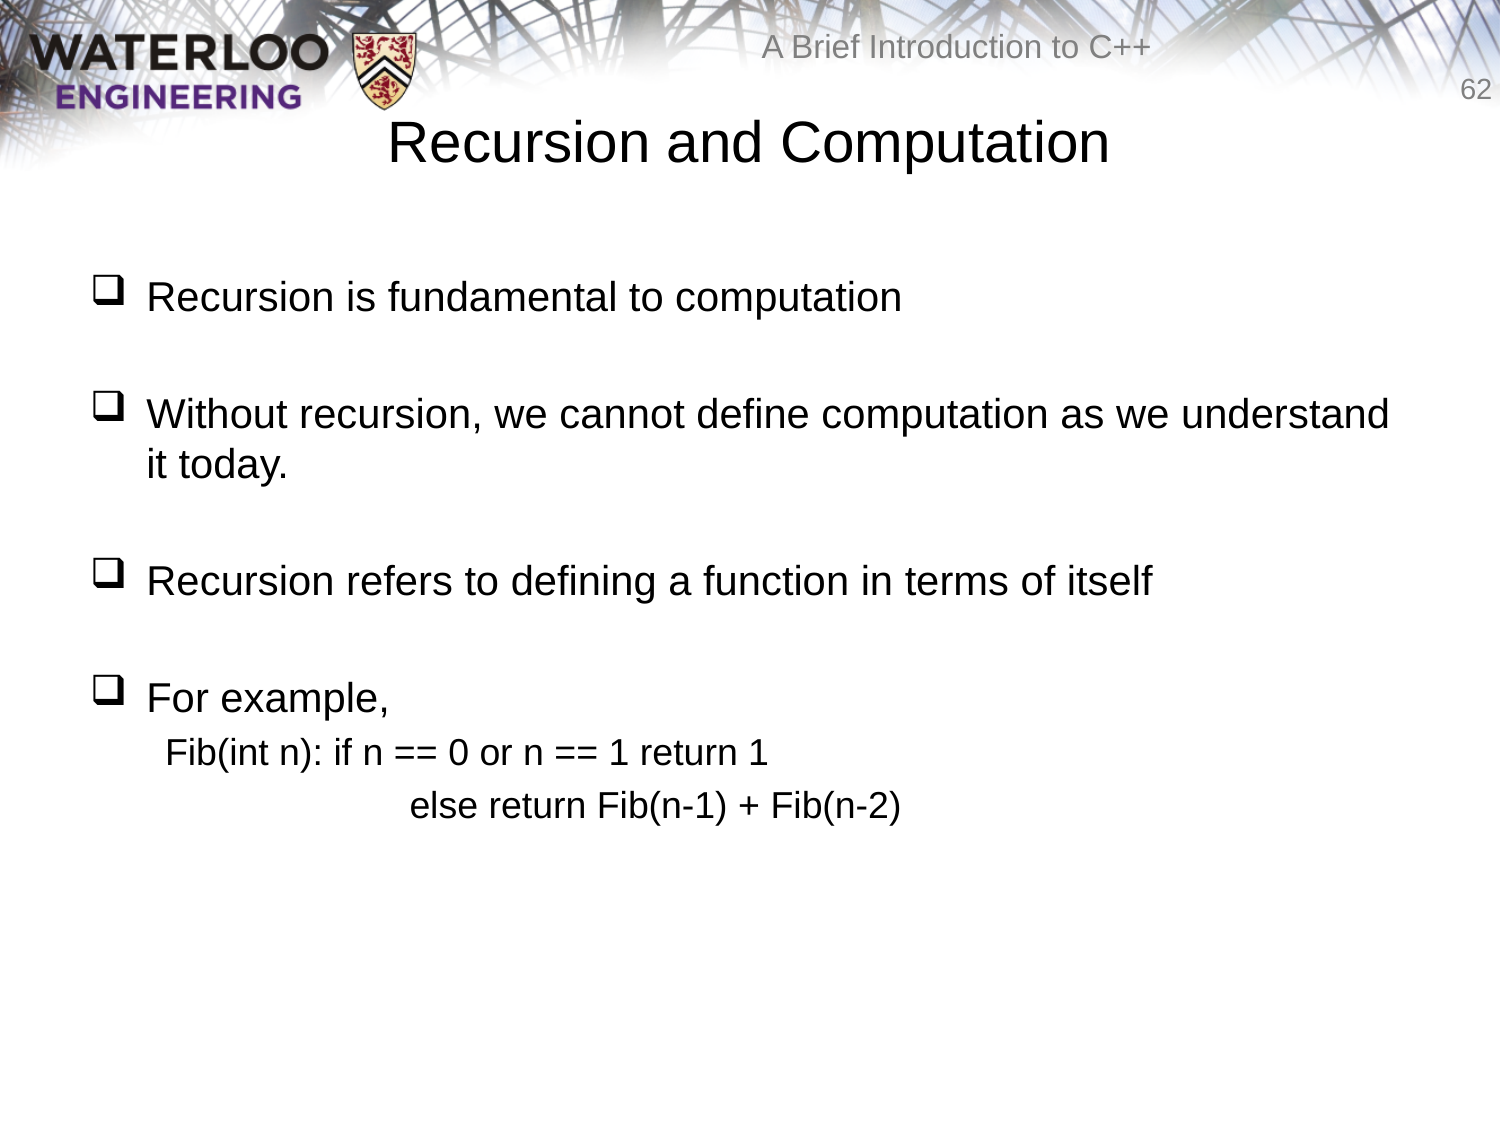

# Recursion and Computation
Recursion is fundamental to computation

Without recursion, we cannot define computation as we understand it today.

Recursion refers to defining a function in terms of itself

For example,
Fib(int n): if n == 0 or n == 1 return 1
	         else return Fib(n-1) + Fib(n-2)